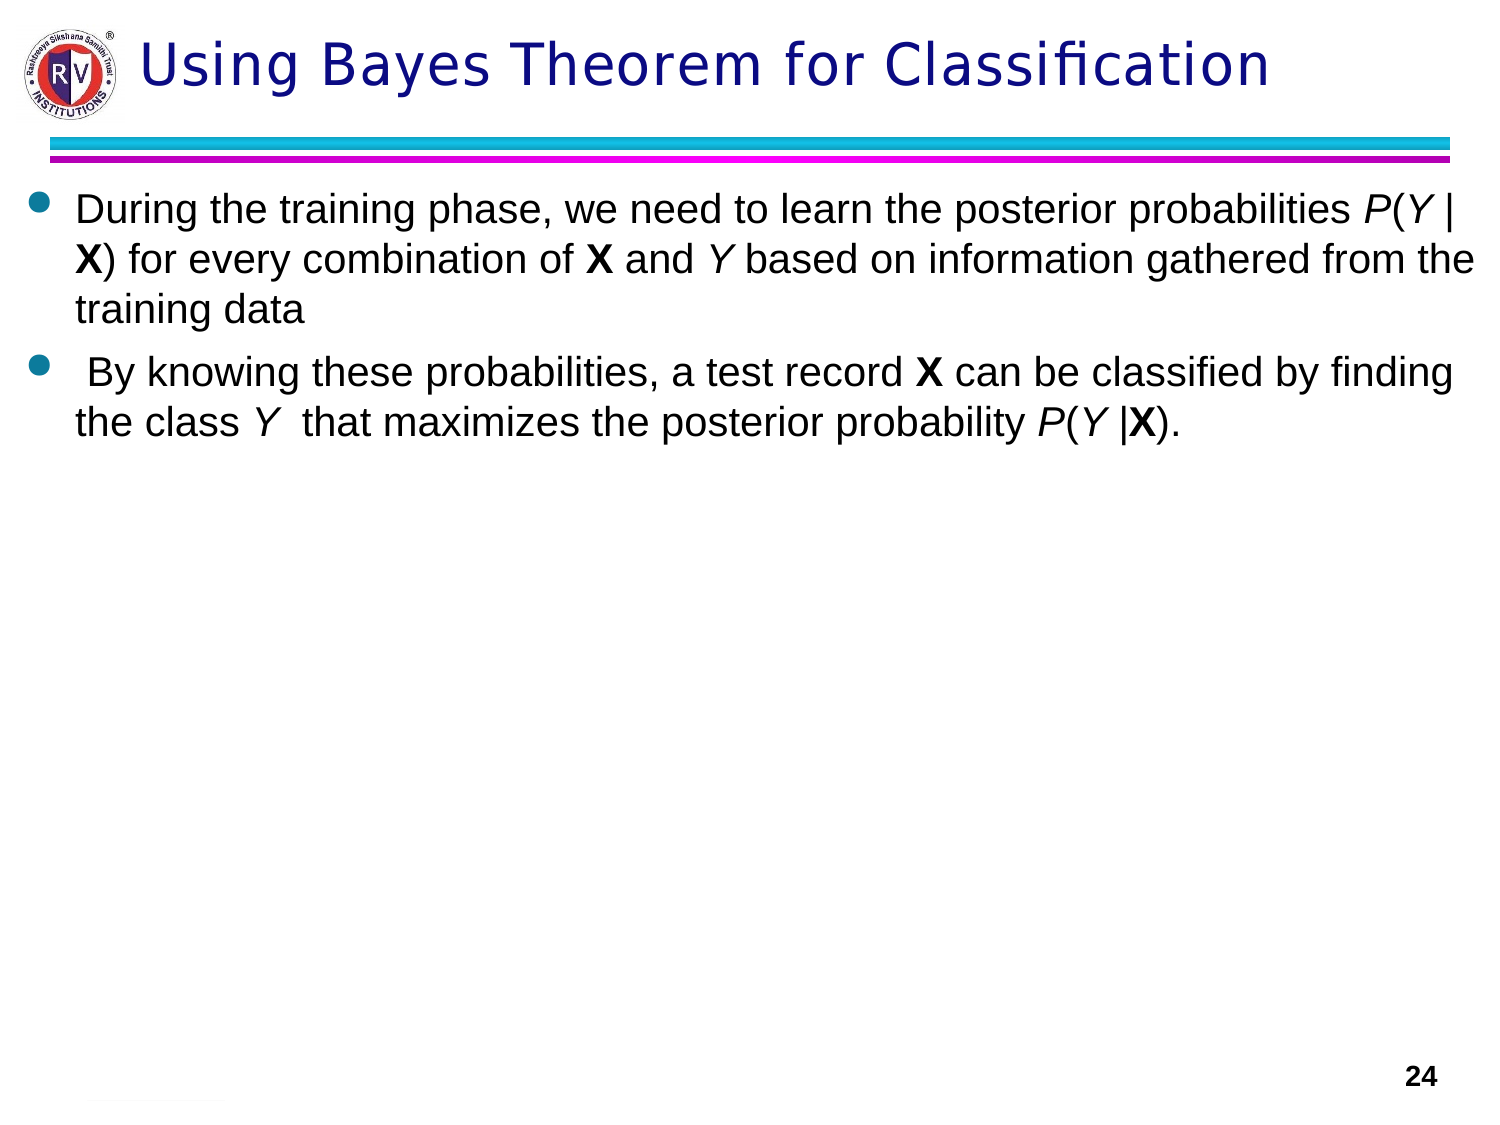

# Using Bayes Theorem for Classification
During the training phase, we need to learn the posterior probabilities P(Y |X) for every combination of X and Y based on information gathered from the training data
 By knowing these probabilities, a test record X can be classified by finding the class Y  that maximizes the posterior probability P(Y |X).